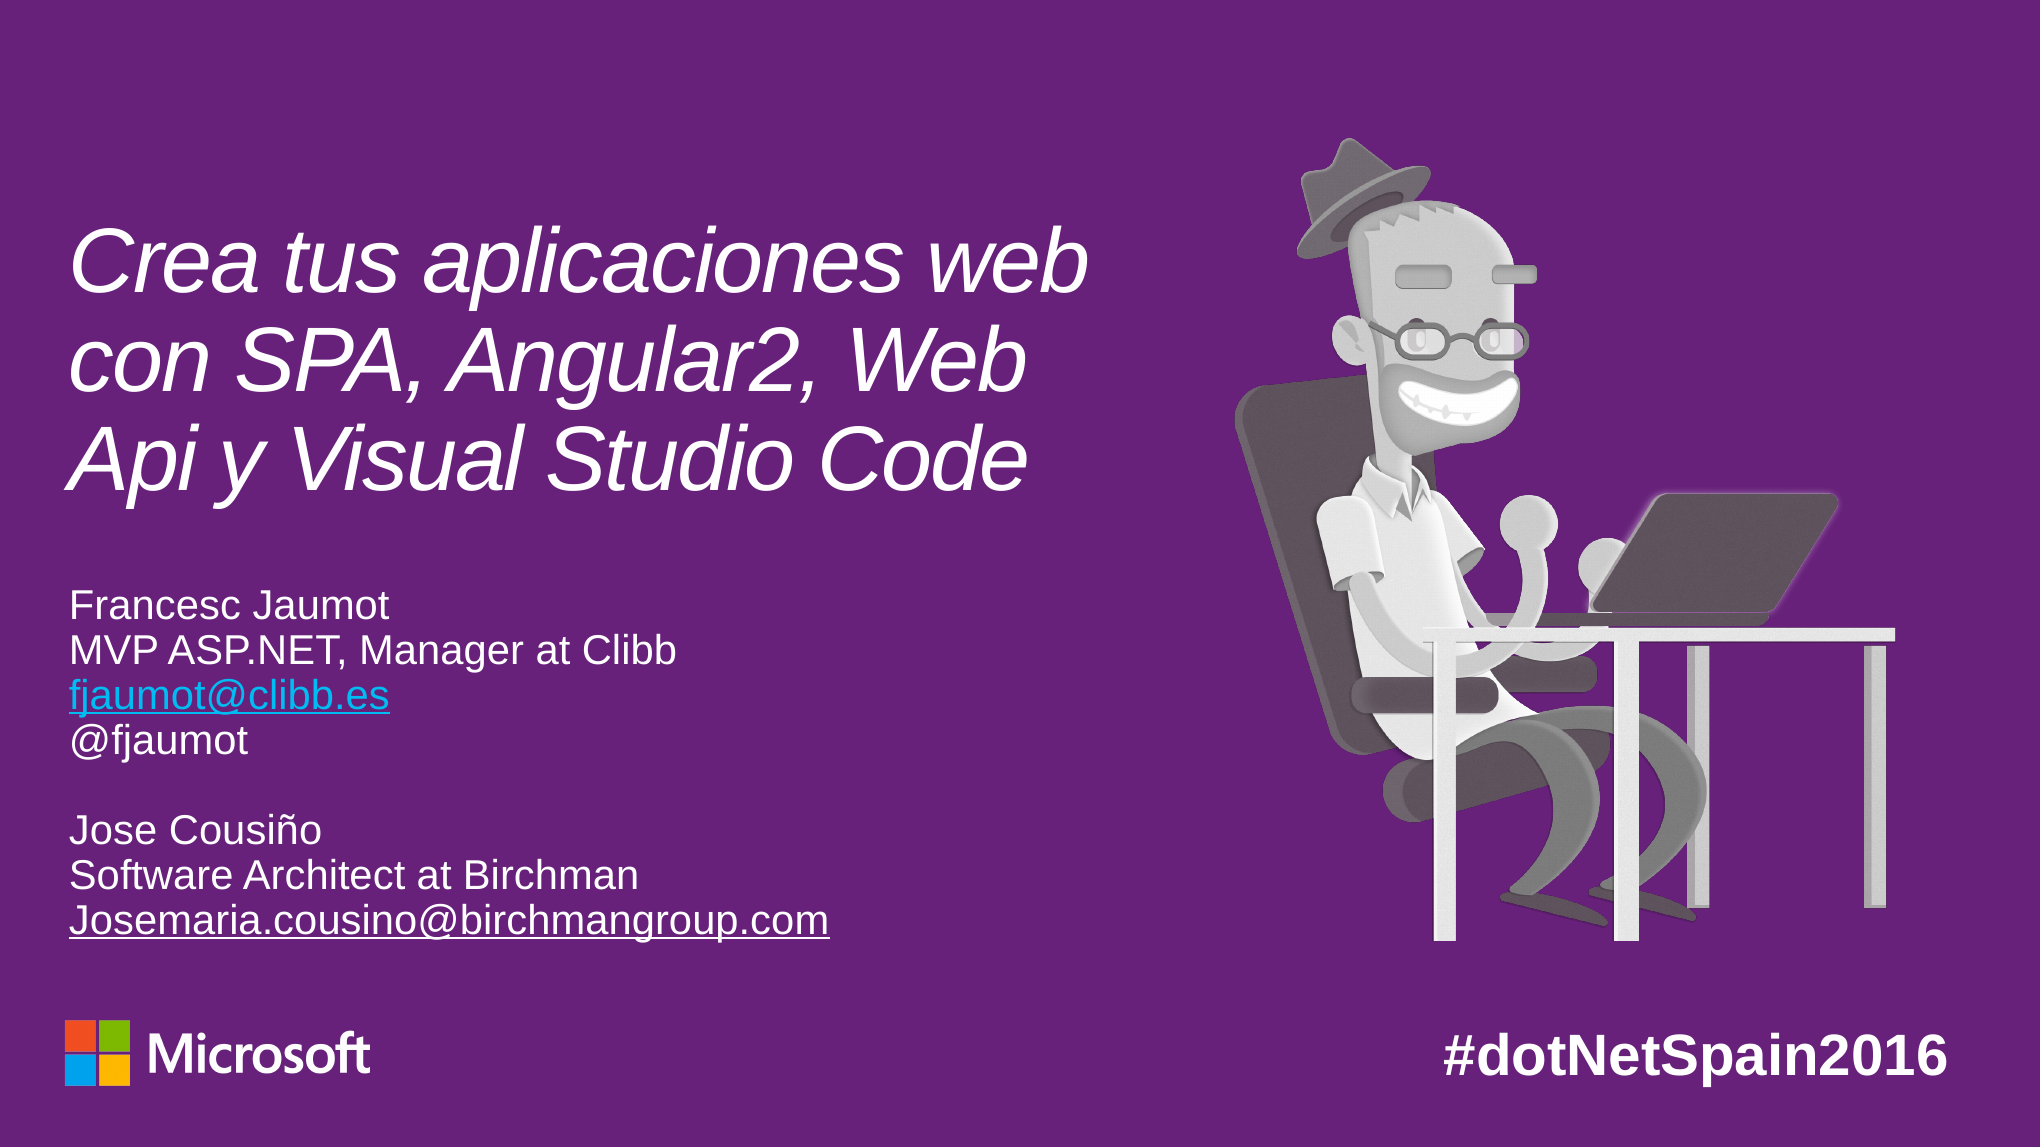

# Crea tus aplicaciones web con SPA, Angular2, Web Api y Visual Studio Code
Francesc Jaumot
MVP ASP.NET, Manager at Clibb
fjaumot@clibb.es
@fjaumot

Jose Cousiño
Software Architect at Birchman
Josemaria.cousino@birchmangroup.com